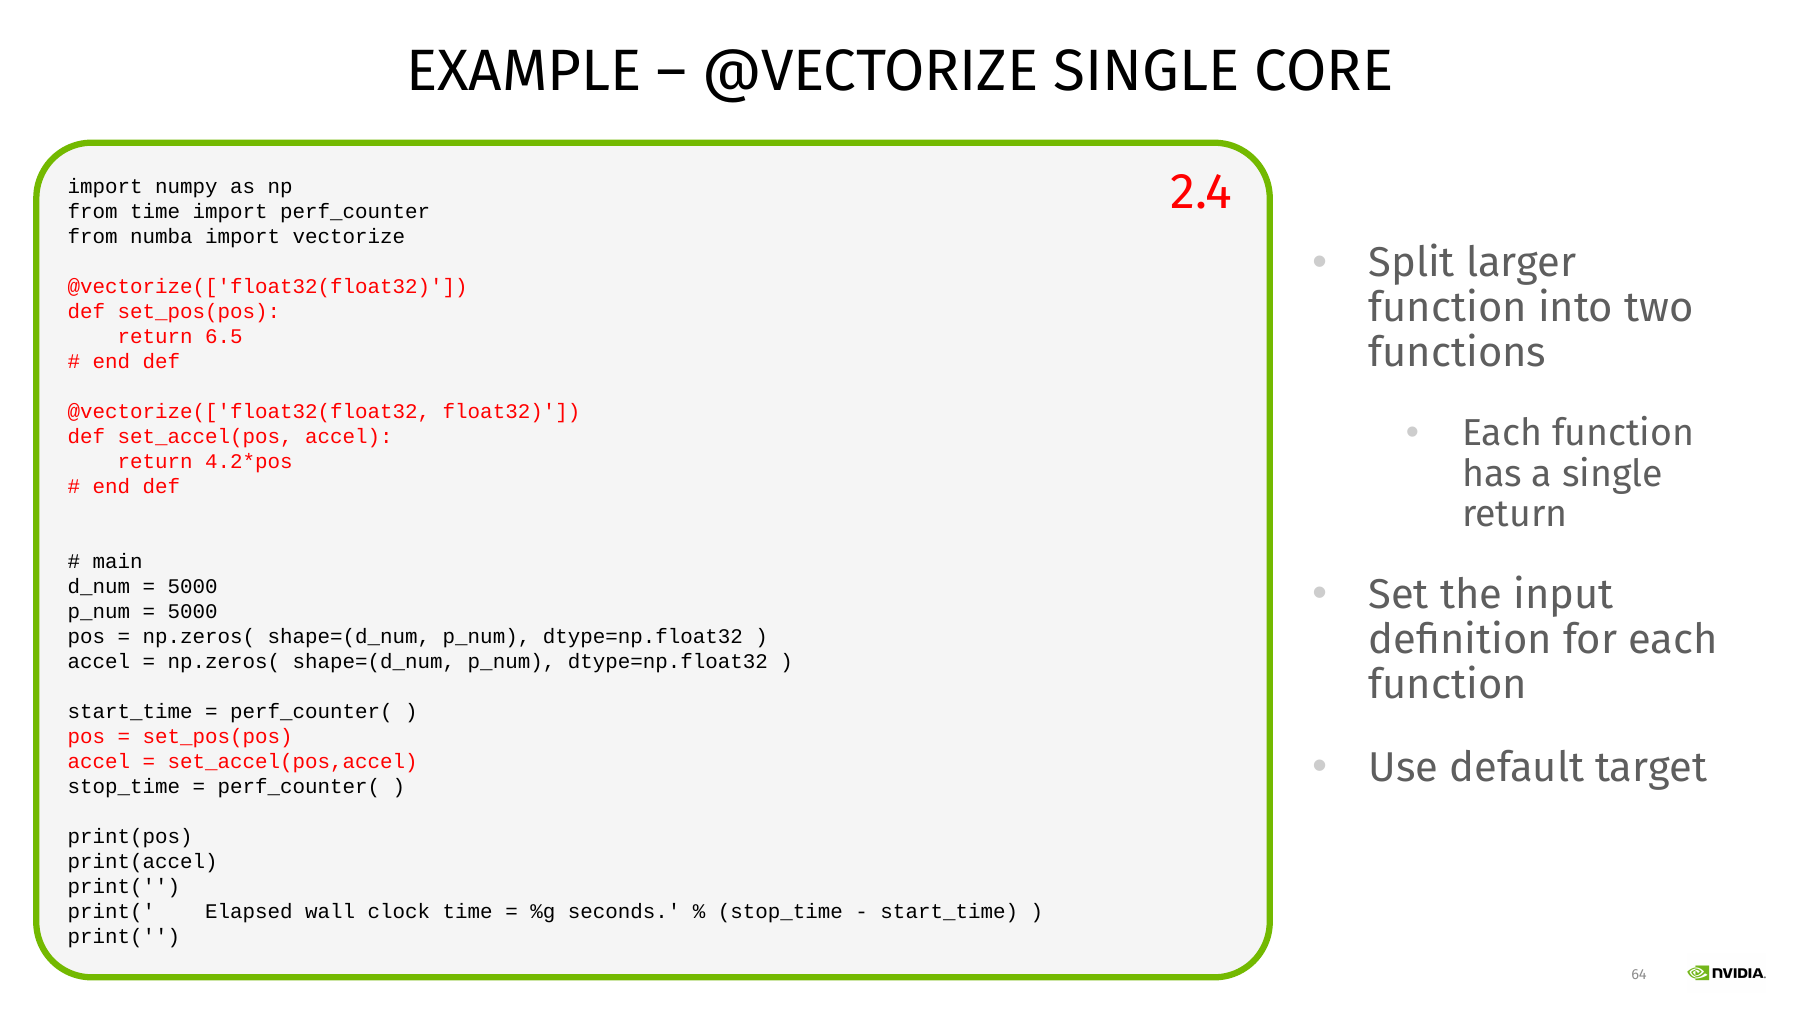

# Example – @Vectorize Single Core
import numpy as np
from time import perf_counter
from numba import vectorize

@vectorize(['float32(float32)'])
def set_pos(pos):
    return 6.5
# end def

@vectorize(['float32(float32, float32)'])
def set_accel(pos, accel):
    return 4.2*pos
# end def

# main
d_num = 5000
p_num = 5000
pos = np.zeros( shape=(d_num, p_num), dtype=np.float32 )
accel = np.zeros( shape=(d_num, p_num), dtype=np.float32 )

start_time = perf_counter( )
pos = set_pos(pos)
accel = set_accel(pos,accel)
stop_time = perf_counter( )

print(pos)
print(accel)
print('')
print('    Elapsed wall clock time = %g seconds.' % (stop_time - start_time) )
print('')
2.4
Split larger function into two functions
Each function has a single return
Set the input definition for each function
Use default target